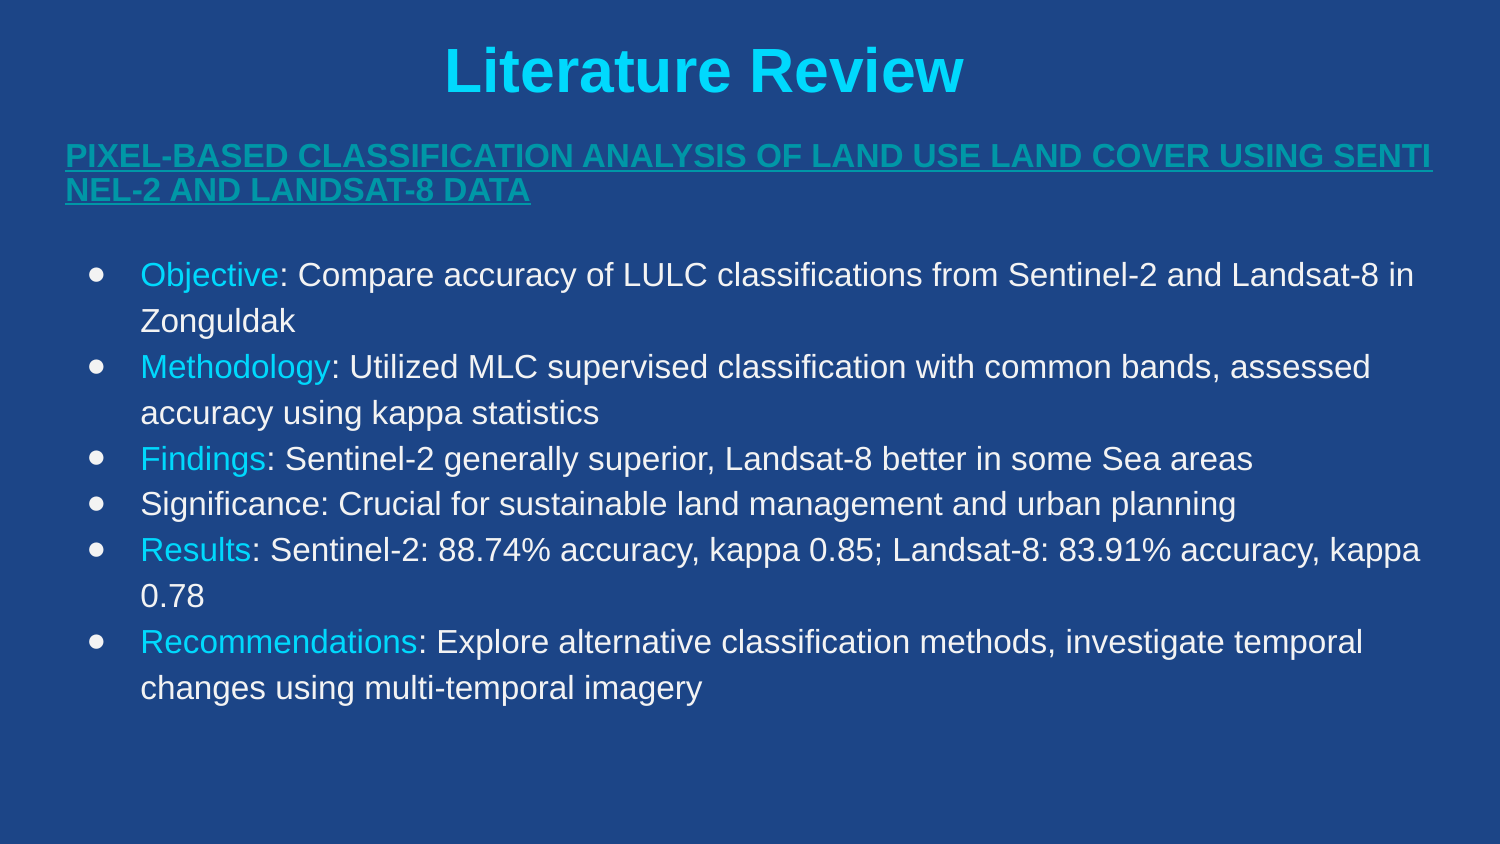

# Literature Review
PIXEL-BASED CLASSIFICATION ANALYSIS OF LAND USE LAND COVER USING SENTINEL-2 AND LANDSAT-8 DATA

Objective: Compare accuracy of LULC classifications from Sentinel-2 and Landsat-8 in Zonguldak
Methodology: Utilized MLC supervised classification with common bands, assessed accuracy using kappa statistics
Findings: Sentinel-2 generally superior, Landsat-8 better in some Sea areas
Significance: Crucial for sustainable land management and urban planning
Results: Sentinel-2: 88.74% accuracy, kappa 0.85; Landsat-8: 83.91% accuracy, kappa 0.78
Recommendations: Explore alternative classification methods, investigate temporal changes using multi-temporal imagery